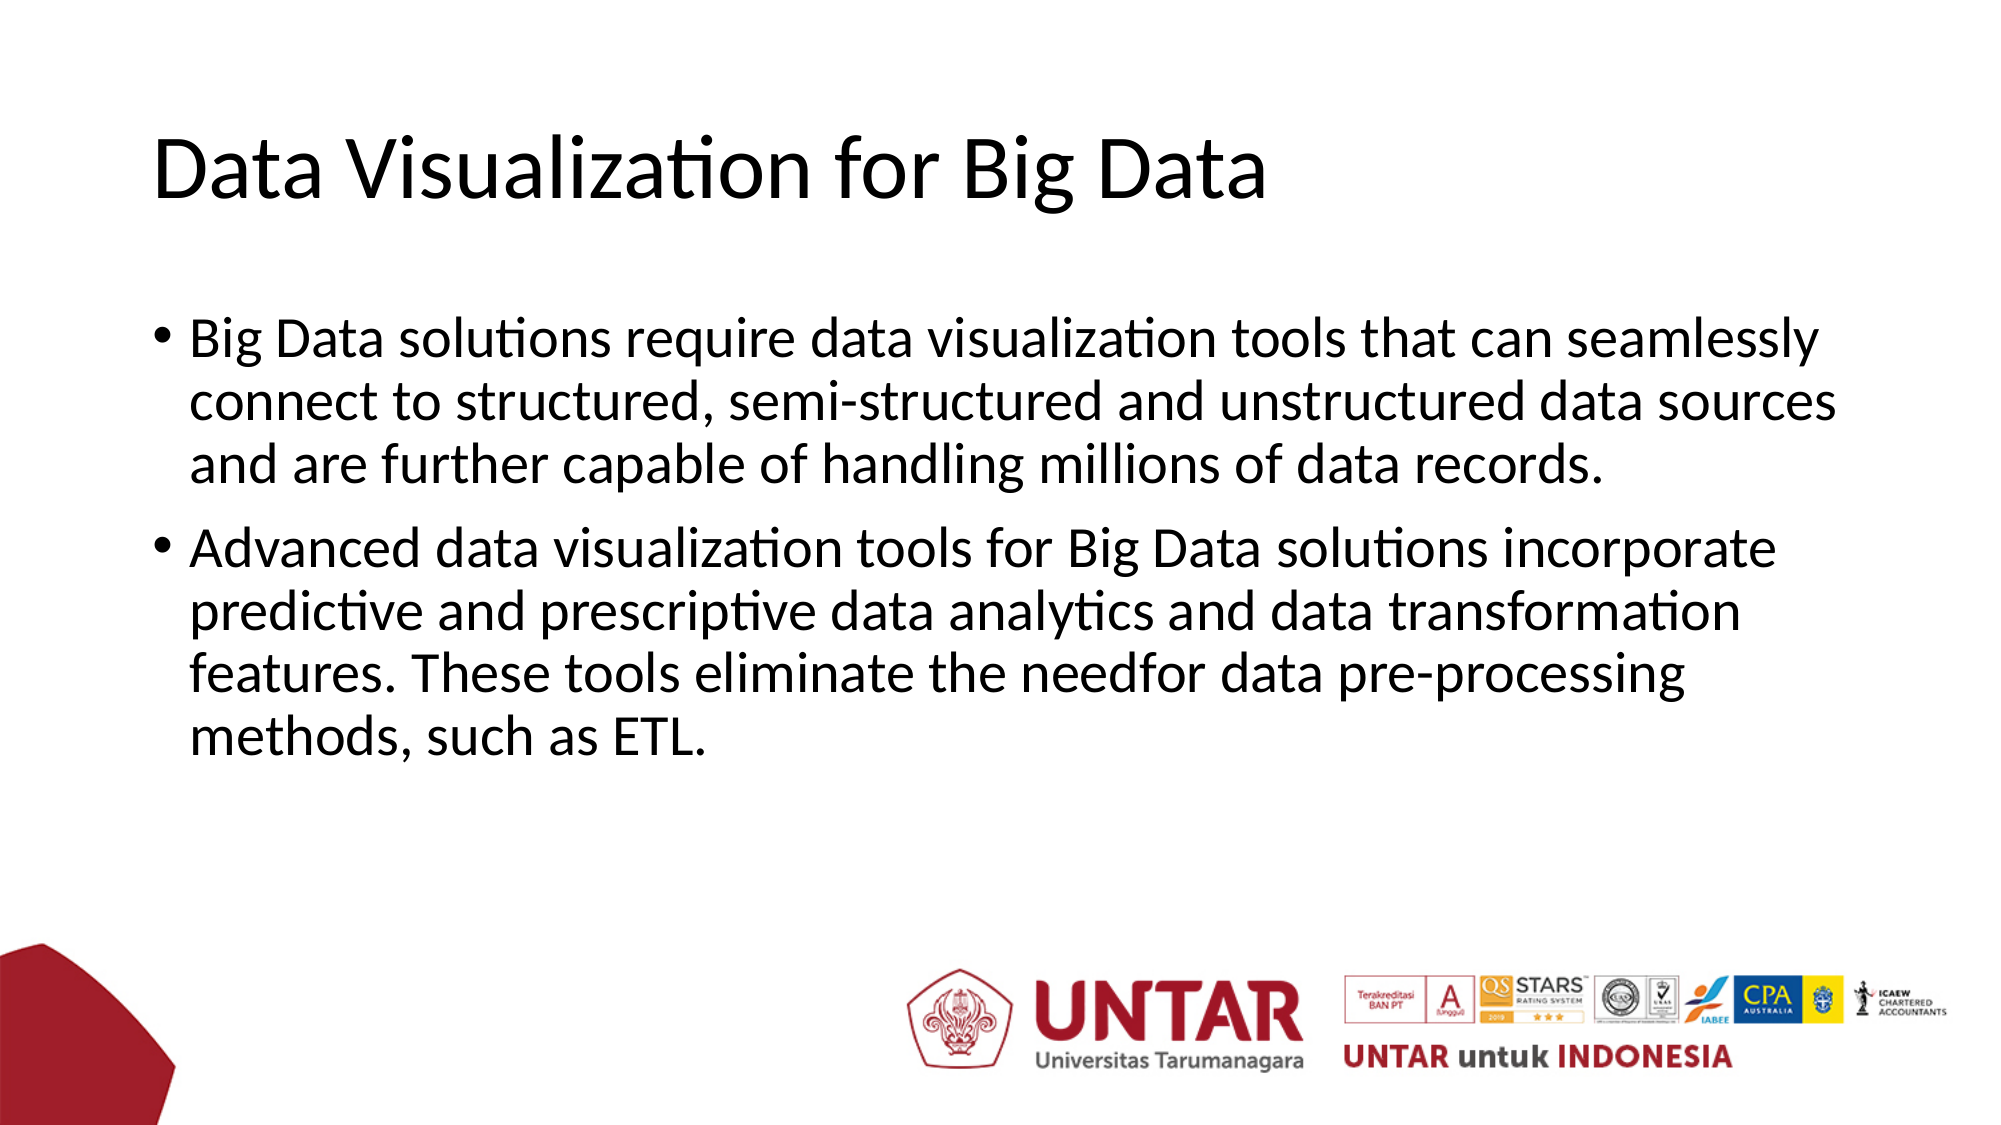

# Data Visualization for Big Data
Big Data solutions require data visualization tools that can seamlessly connect to structured, semi-structured and unstructured data sources and are further capable of handling millions of data records.
Advanced data visualization tools for Big Data solutions incorporate predictive and prescriptive data analytics and data transformation features. These tools eliminate the needfor data pre-processing methods, such as ETL.